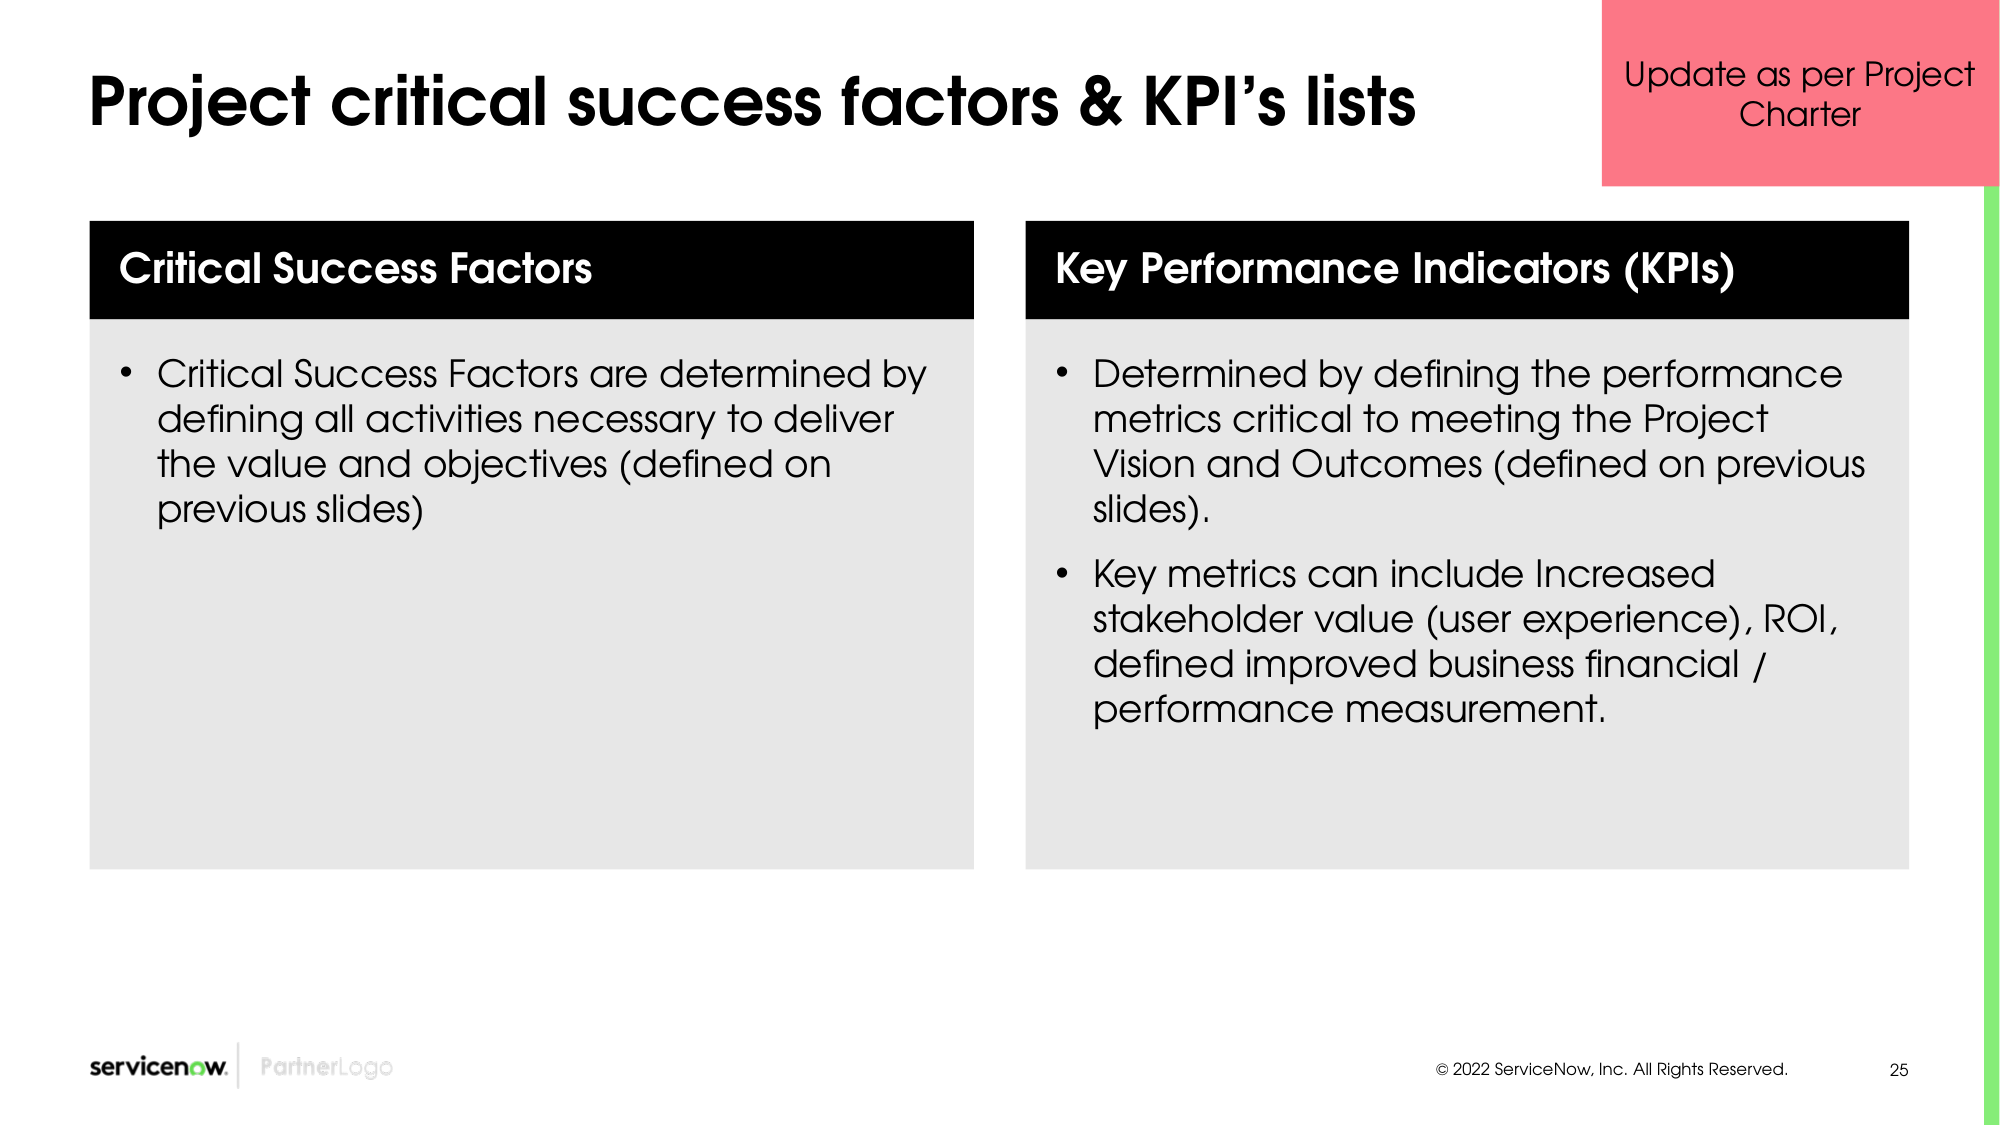

Update as per Project Charter
# Project critical success factors & KPI’s lists
Key Performance Indicators (KPIs)
Critical Success Factors
Determined by defining the performance metrics critical to meeting the Project Vision and Outcomes (defined on previous slides).
Key metrics can include Increased stakeholder value (user experience), ROI, defined improved business financial / performance measurement.
Critical Success Factors are determined by defining all activities necessary to deliver the value and objectives (defined on previous slides)